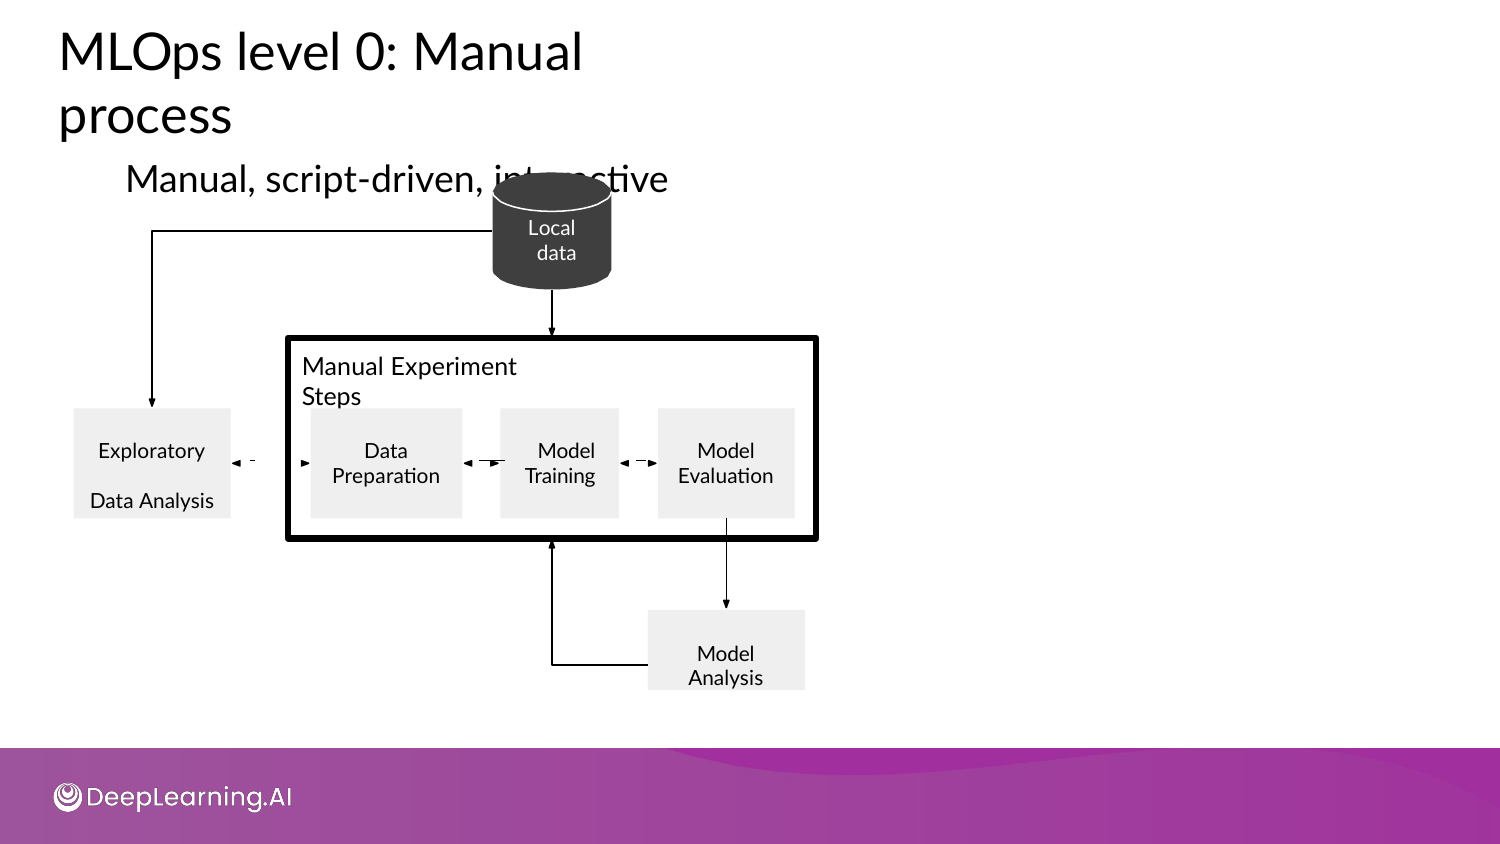

# MLOps level 0: Manual process
Manual, script-driven, interactive

Local  data

Manual Experiment Steps

Exploratory
Data Analysis
Data  Preparation
     	Model
Training
Model  Evaluation

Model  Analysis